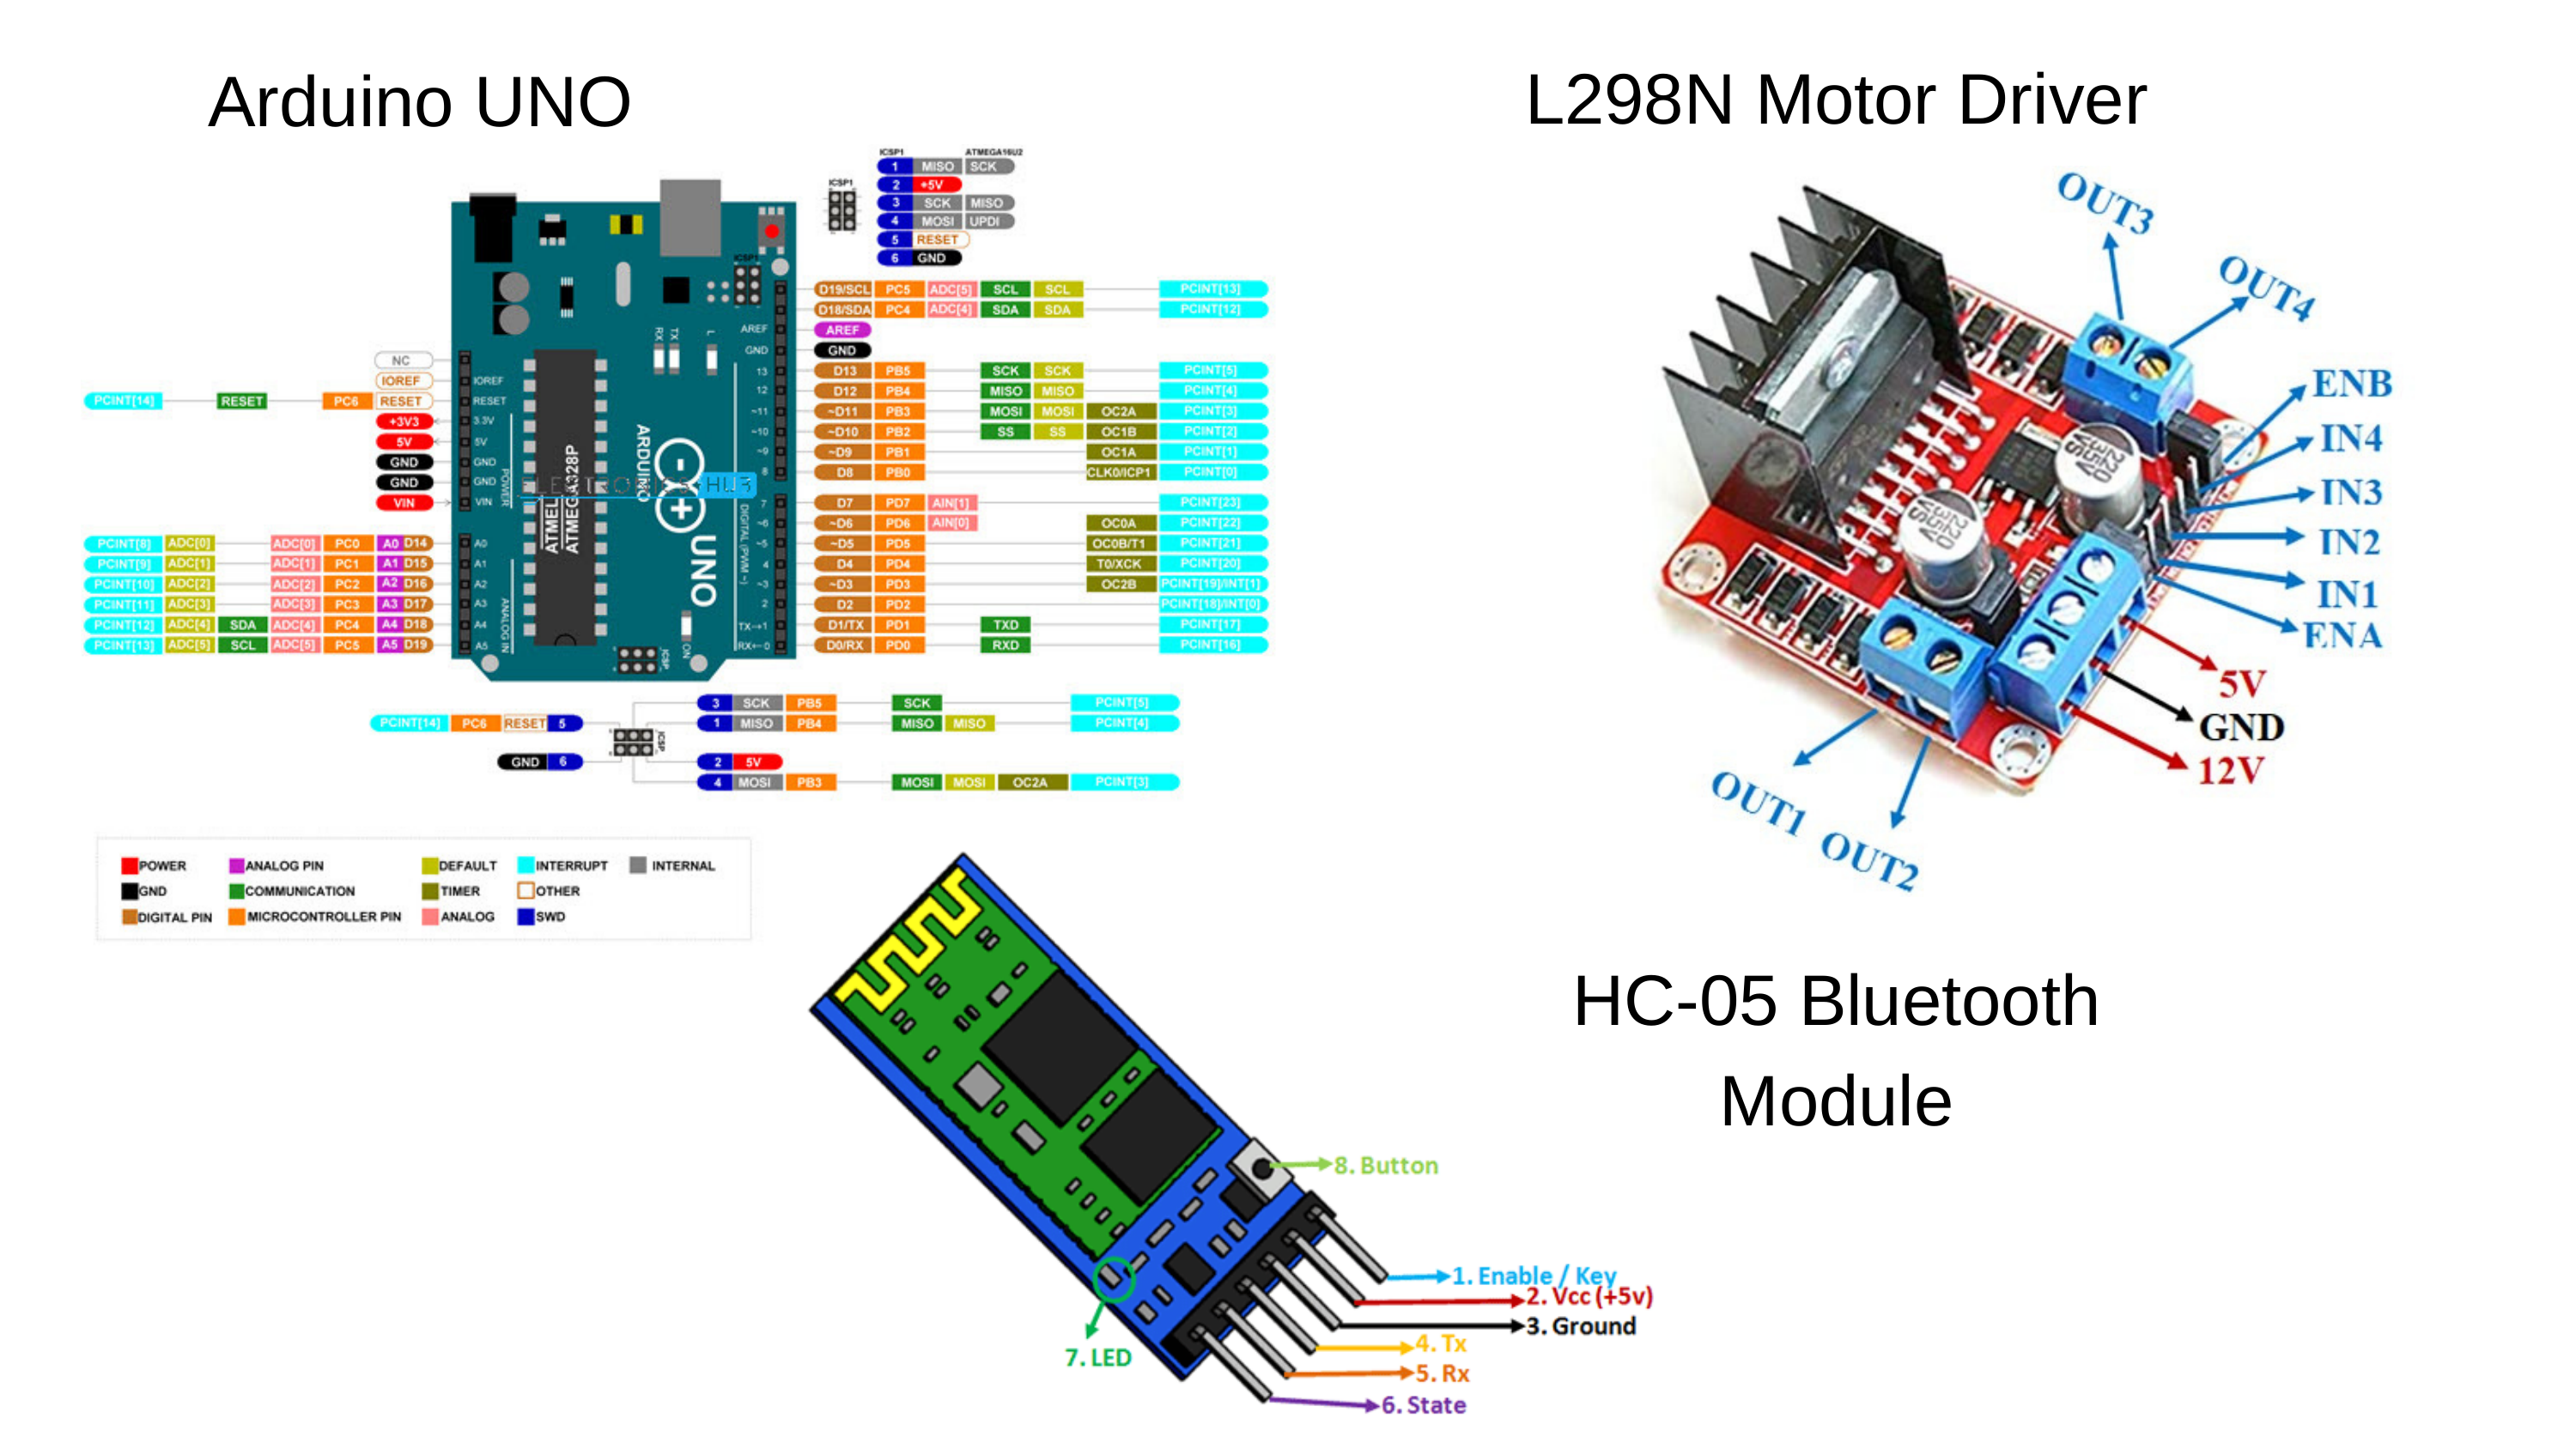

L298N Motor Driver
Arduino UNO

HC-05 Bluetooth Module